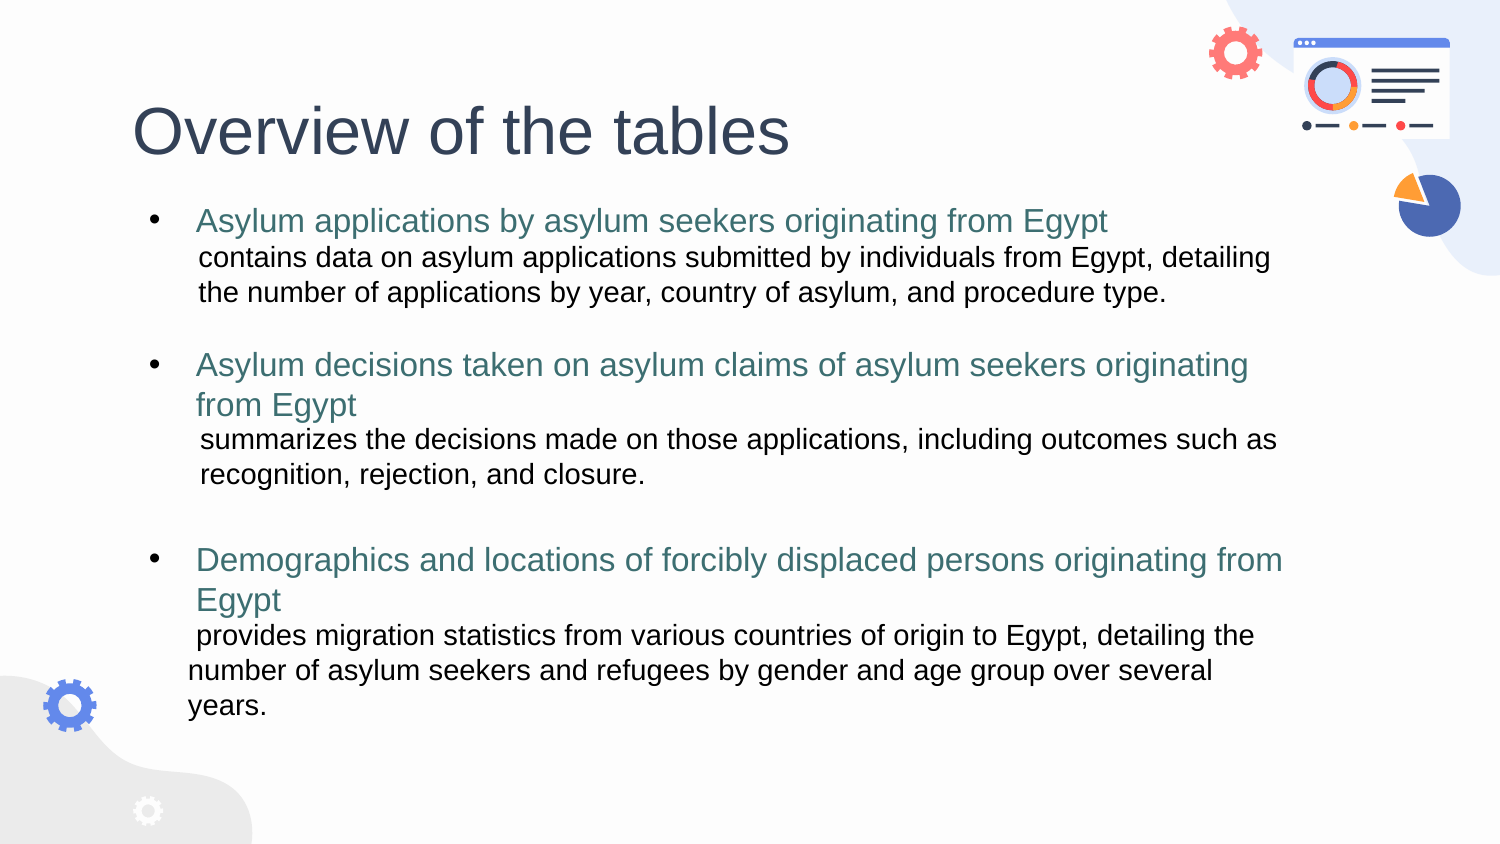

# Overview of the tables
Asylum applications by asylum seekers originating from Egypt
      contains data on asylum applications submitted by individuals from Egypt, detailing
      the number of applications by year, country of asylum, and procedure type.

Asylum decisions taken on asylum claims of asylum seekers originating from Egypt

Demographics and locations of forcibly displaced persons originating from Egypt

summarizes the decisions made on those applications, including outcomes such as recognition, rejection, and closure.
 provides migration statistics from various countries of origin to Egypt, detailing the number of asylum seekers and refugees by gender and age group over several years.